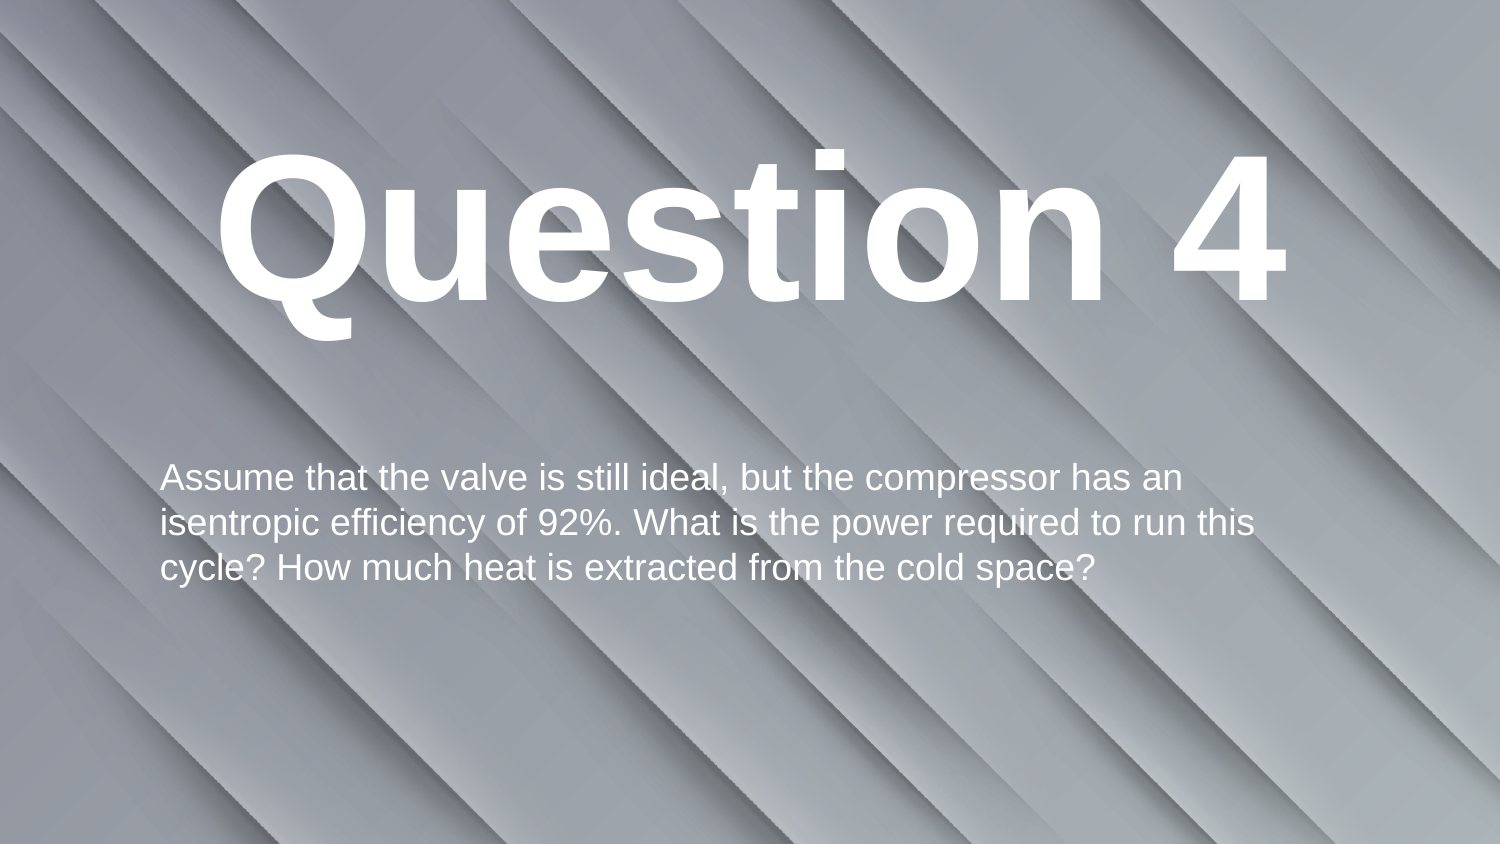

Question 4
Assume that the valve is still ideal, but the compressor has an isentropic efficiency of 92%. What is the power required to run this cycle? How much heat is extracted from the cold space?